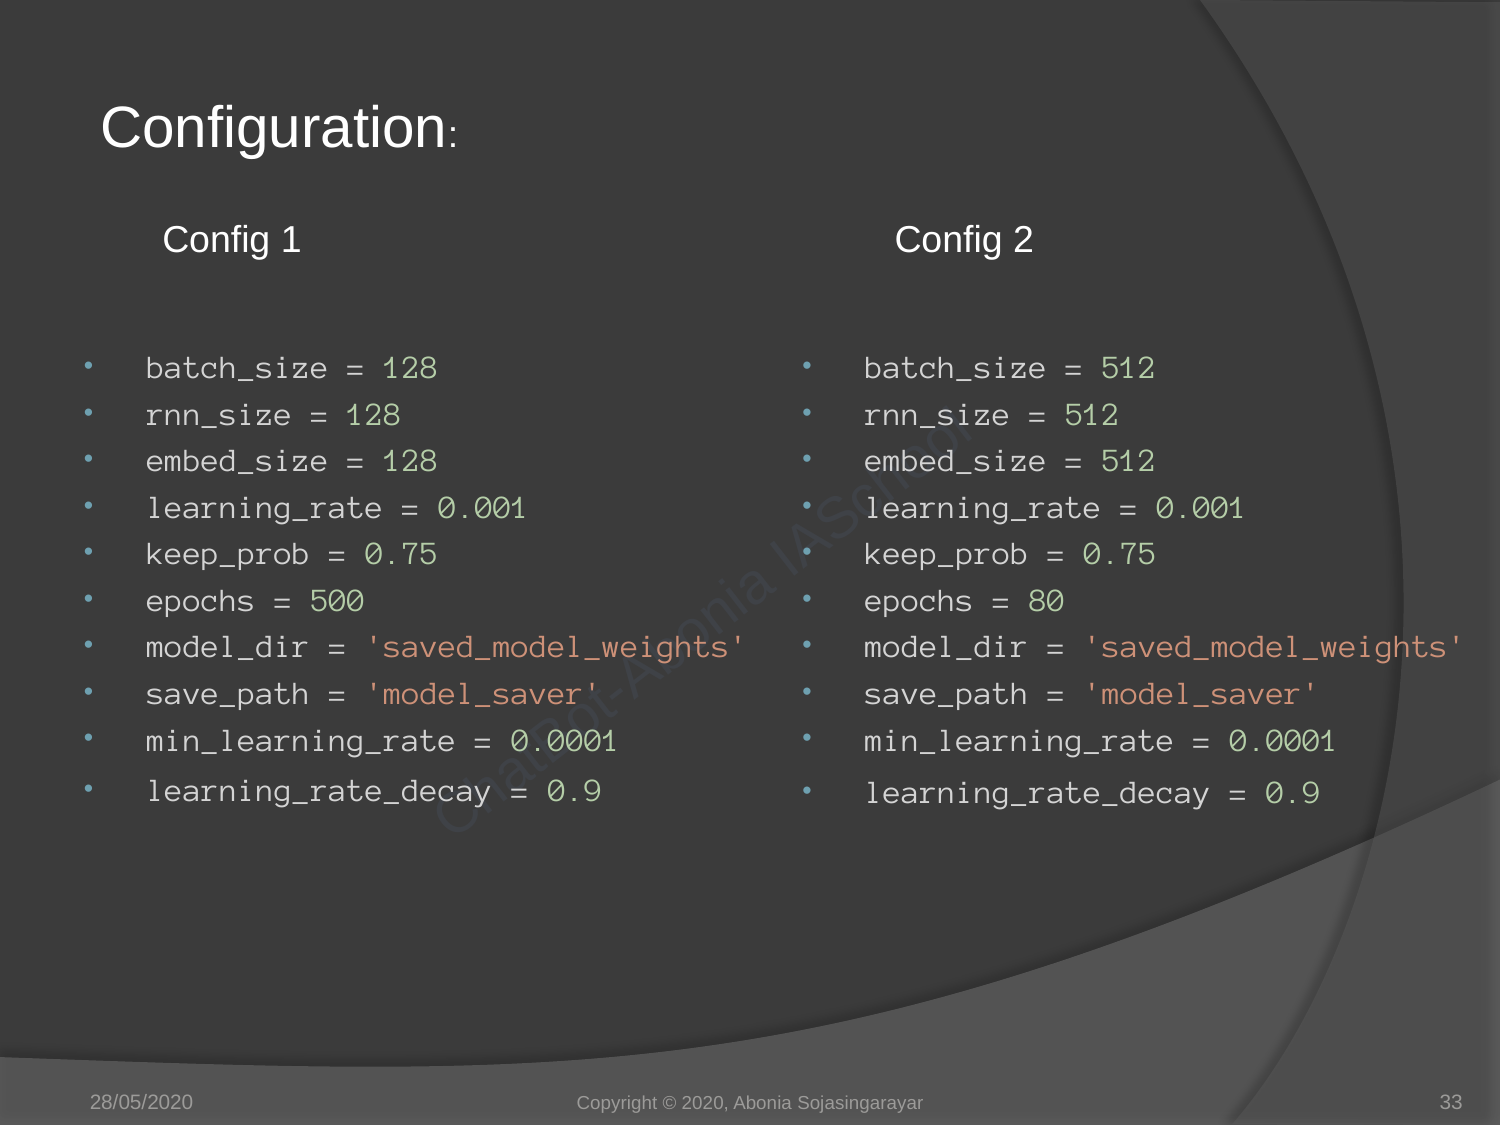

Configuration:
Config 1
Config 2
batch_size = 128
rnn_size = 128
embed_size = 128
learning_rate = 0.001
keep_prob = 0.75
epochs = 500
model_dir = 'saved_model_weights'
save_path = 'model_saver'
min_learning_rate = 0.0001
learning_rate_decay = 0.9

batch_size = 512
rnn_size = 512
embed_size = 512
learning_rate = 0.001
keep_prob = 0.75
epochs = 80
model_dir = 'saved_model_weights'
save_path = 'model_saver'
min_learning_rate = 0.0001
learning_rate_decay = 0.9

28/05/2020
Copyright © 2020, Abonia Sojasingarayar
33